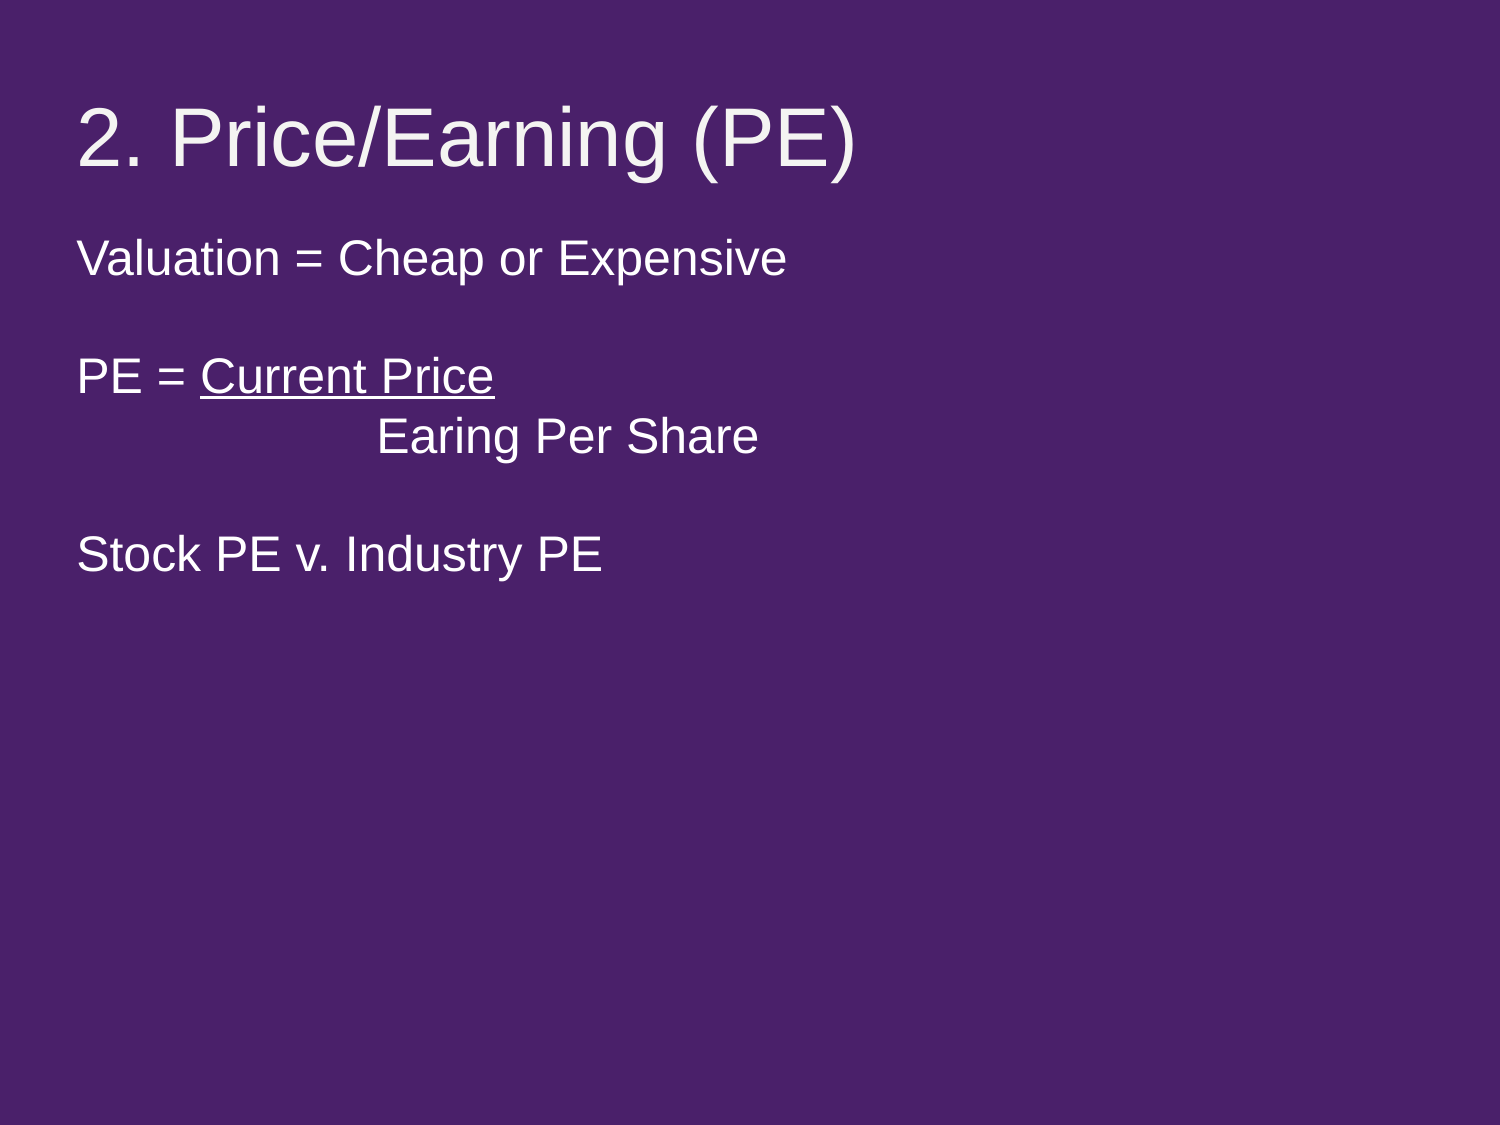

2. Price/Earning (PE)
Valuation = Cheap or Expensive
PE = Current Price
		Earing Per Share
Stock PE v. Industry PE